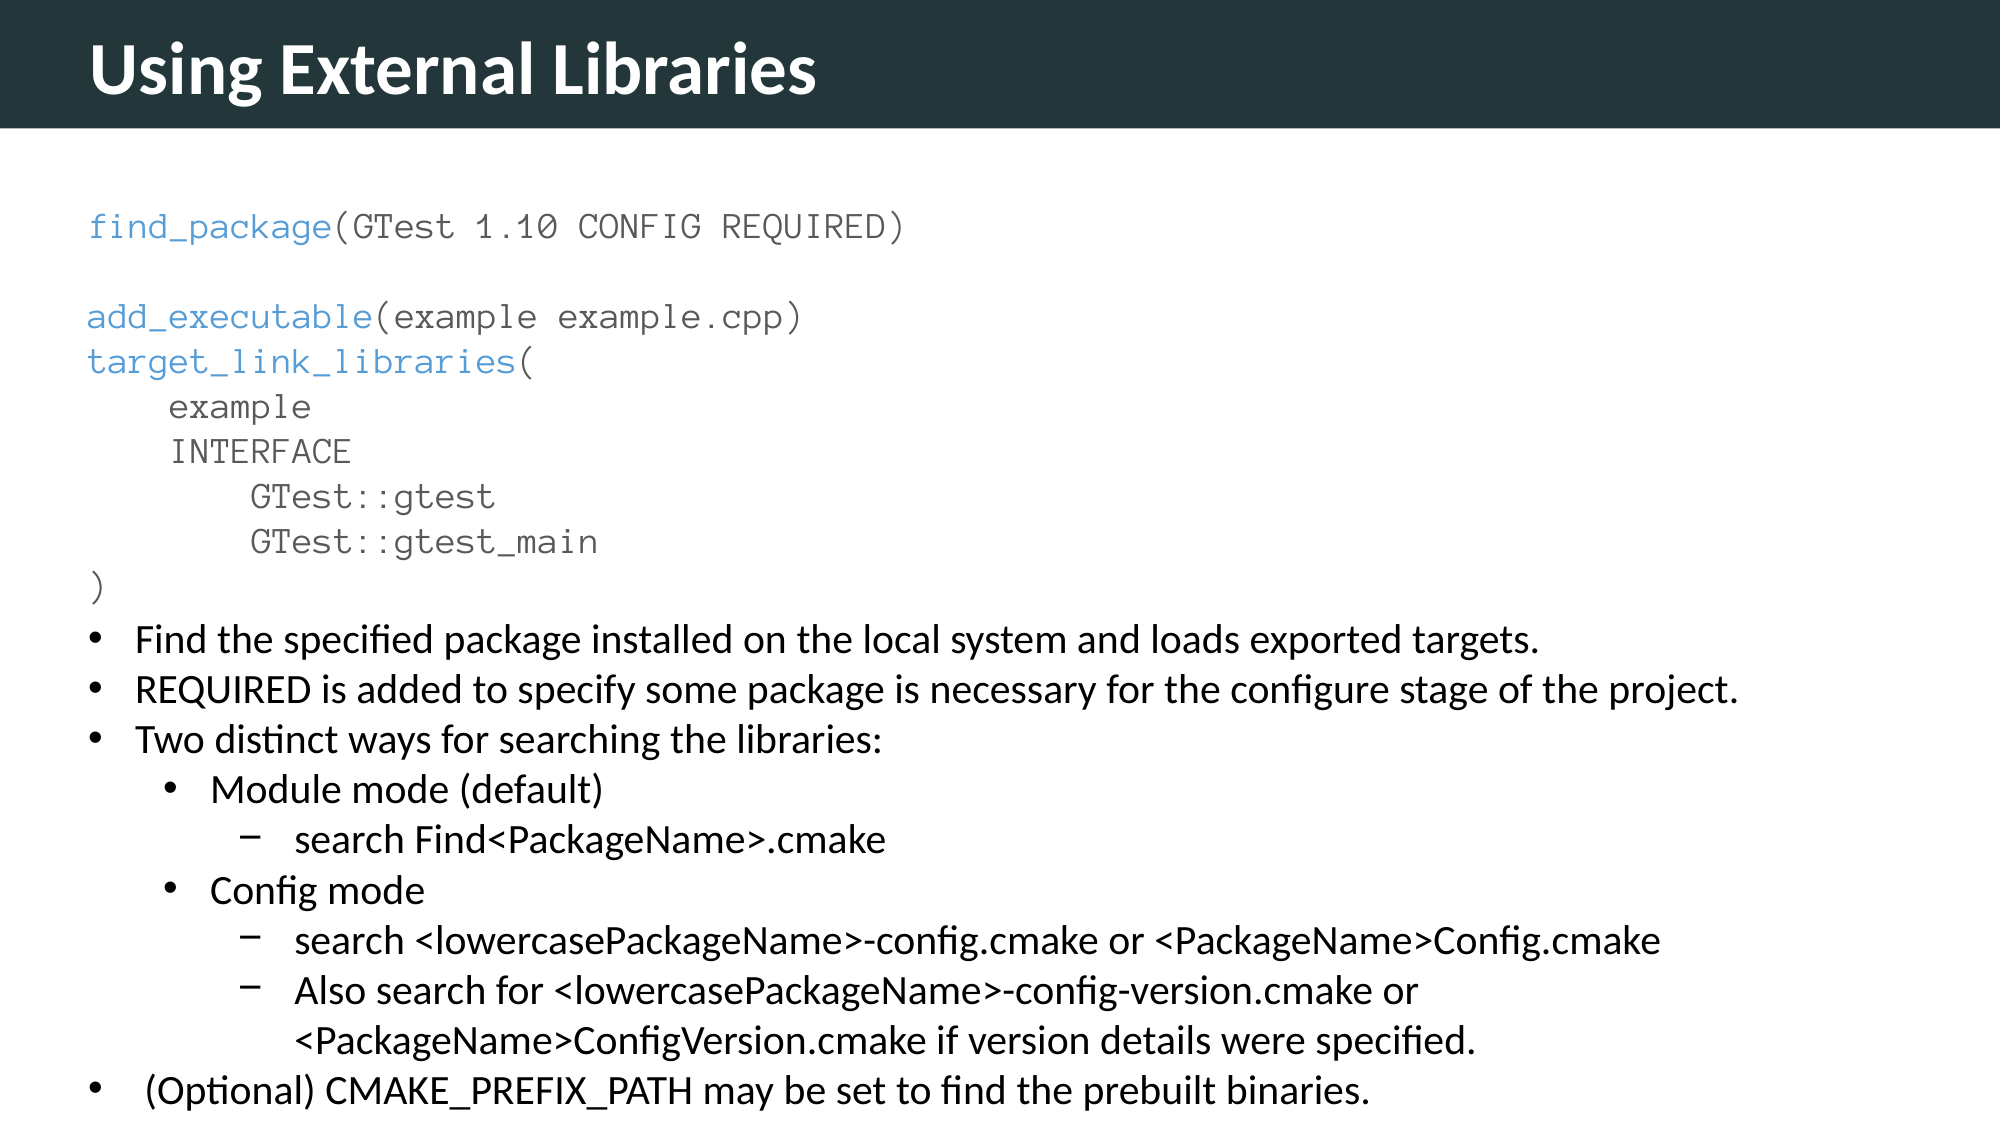

Using External Libraries
find_package(GTest 1.10 CONFIG REQUIRED)
add_executable(example example.cpp)
target_link_libraries(
    example
    INTERFACE
        GTest::gtest
        GTest::gtest_main
)
Find the specified package installed on the local system and loads exported targets.
REQUIRED is added to specify some package is necessary for the configure stage of the project.
Two distinct ways for searching the libraries:
Module mode (default)
search Find<PackageName>.cmake
Config mode
search <lowercasePackageName>-config.cmake or <PackageName>Config.cmake
Also search for <lowercasePackageName>-config-version.cmake or <PackageName>ConfigVersion.cmake if version details were specified.
(Optional) CMAKE_PREFIX_PATH may be set to find the prebuilt binaries.